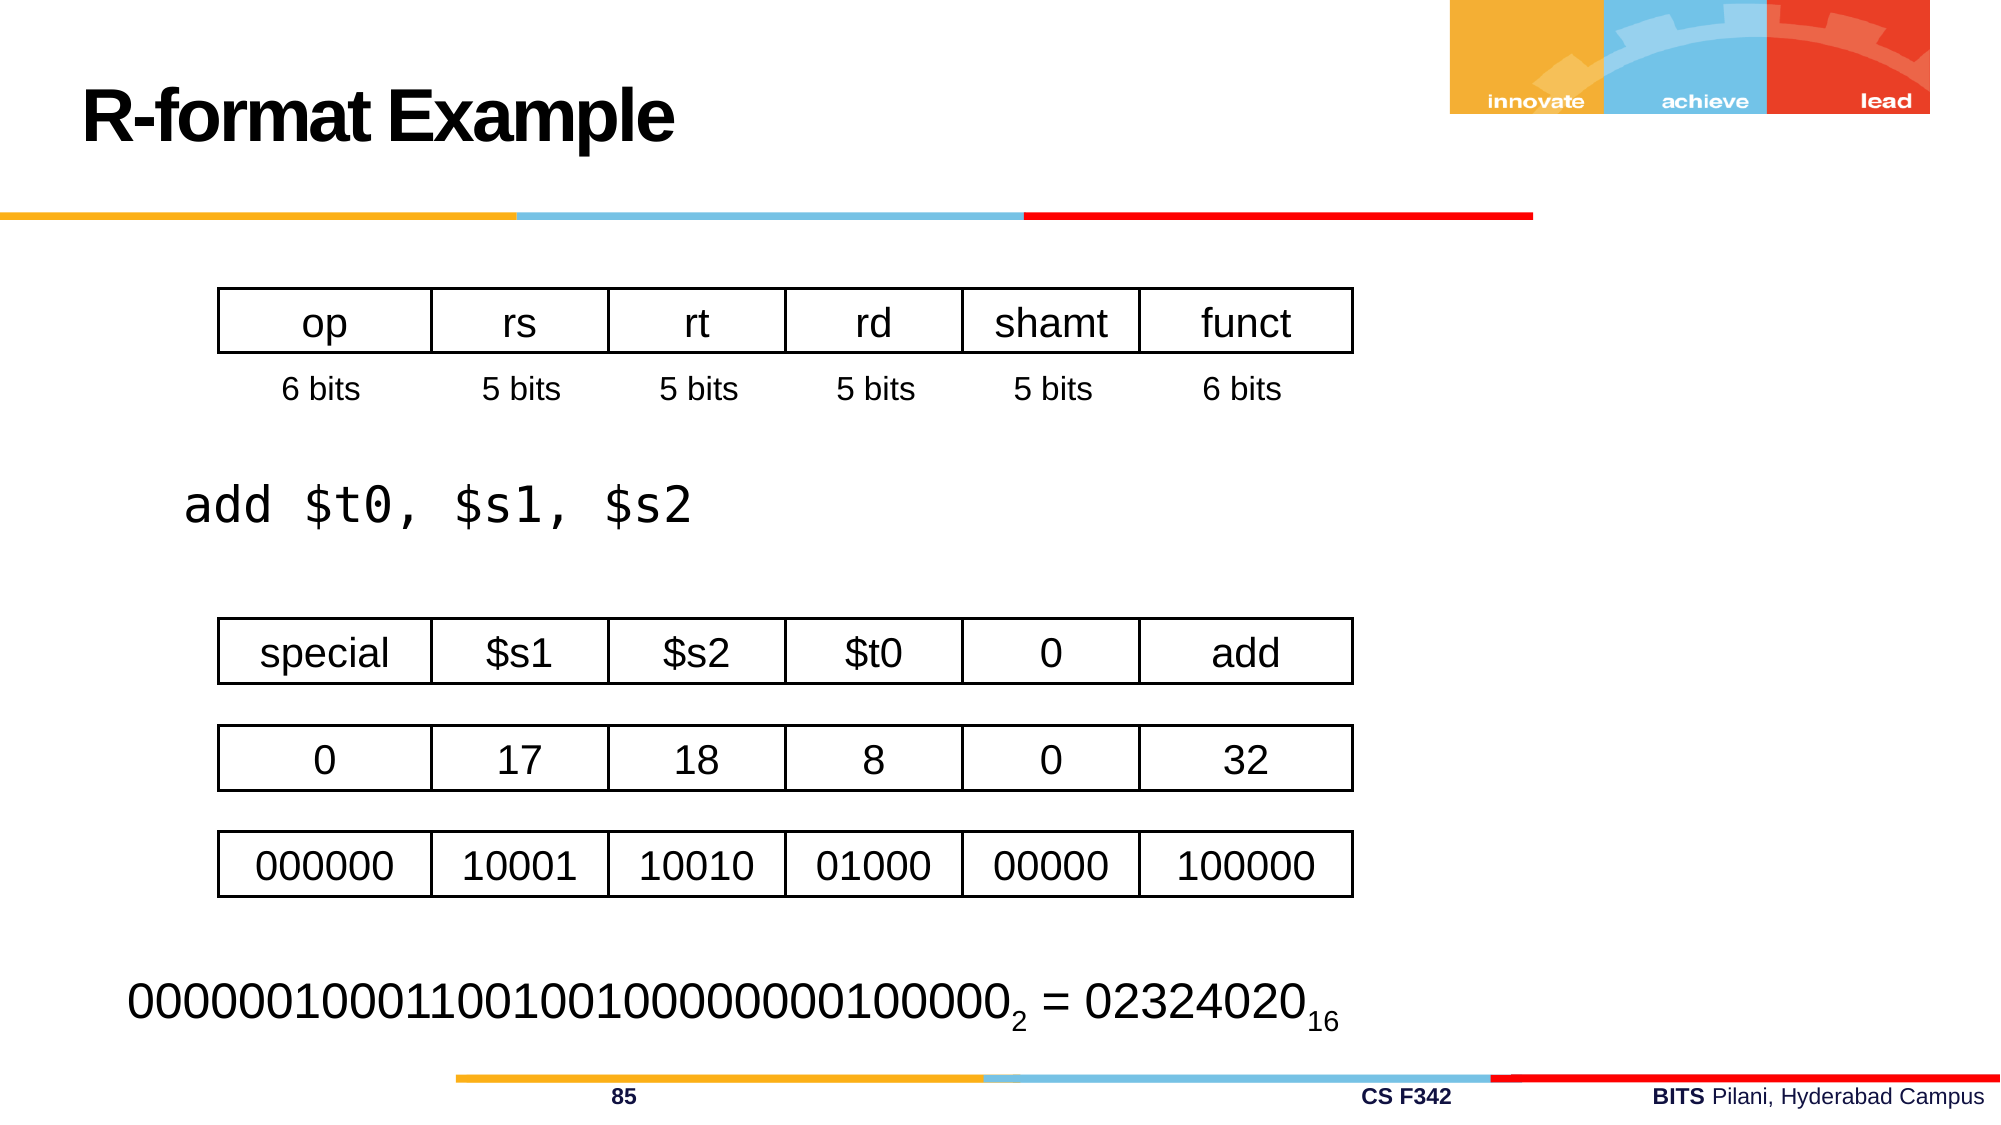

R-format Example
op
rs
rt
rd
shamt
funct
6 bits
5 bits
5 bits
5 bits
5 bits
6 bits
	add $t0, $s1, $s2
special
$s1
$s2
$t0
0
add
0
17
18
8
0
32
000000
10001
10010
01000
00000
100000
000000100011001001000000001000002 = 0232402016